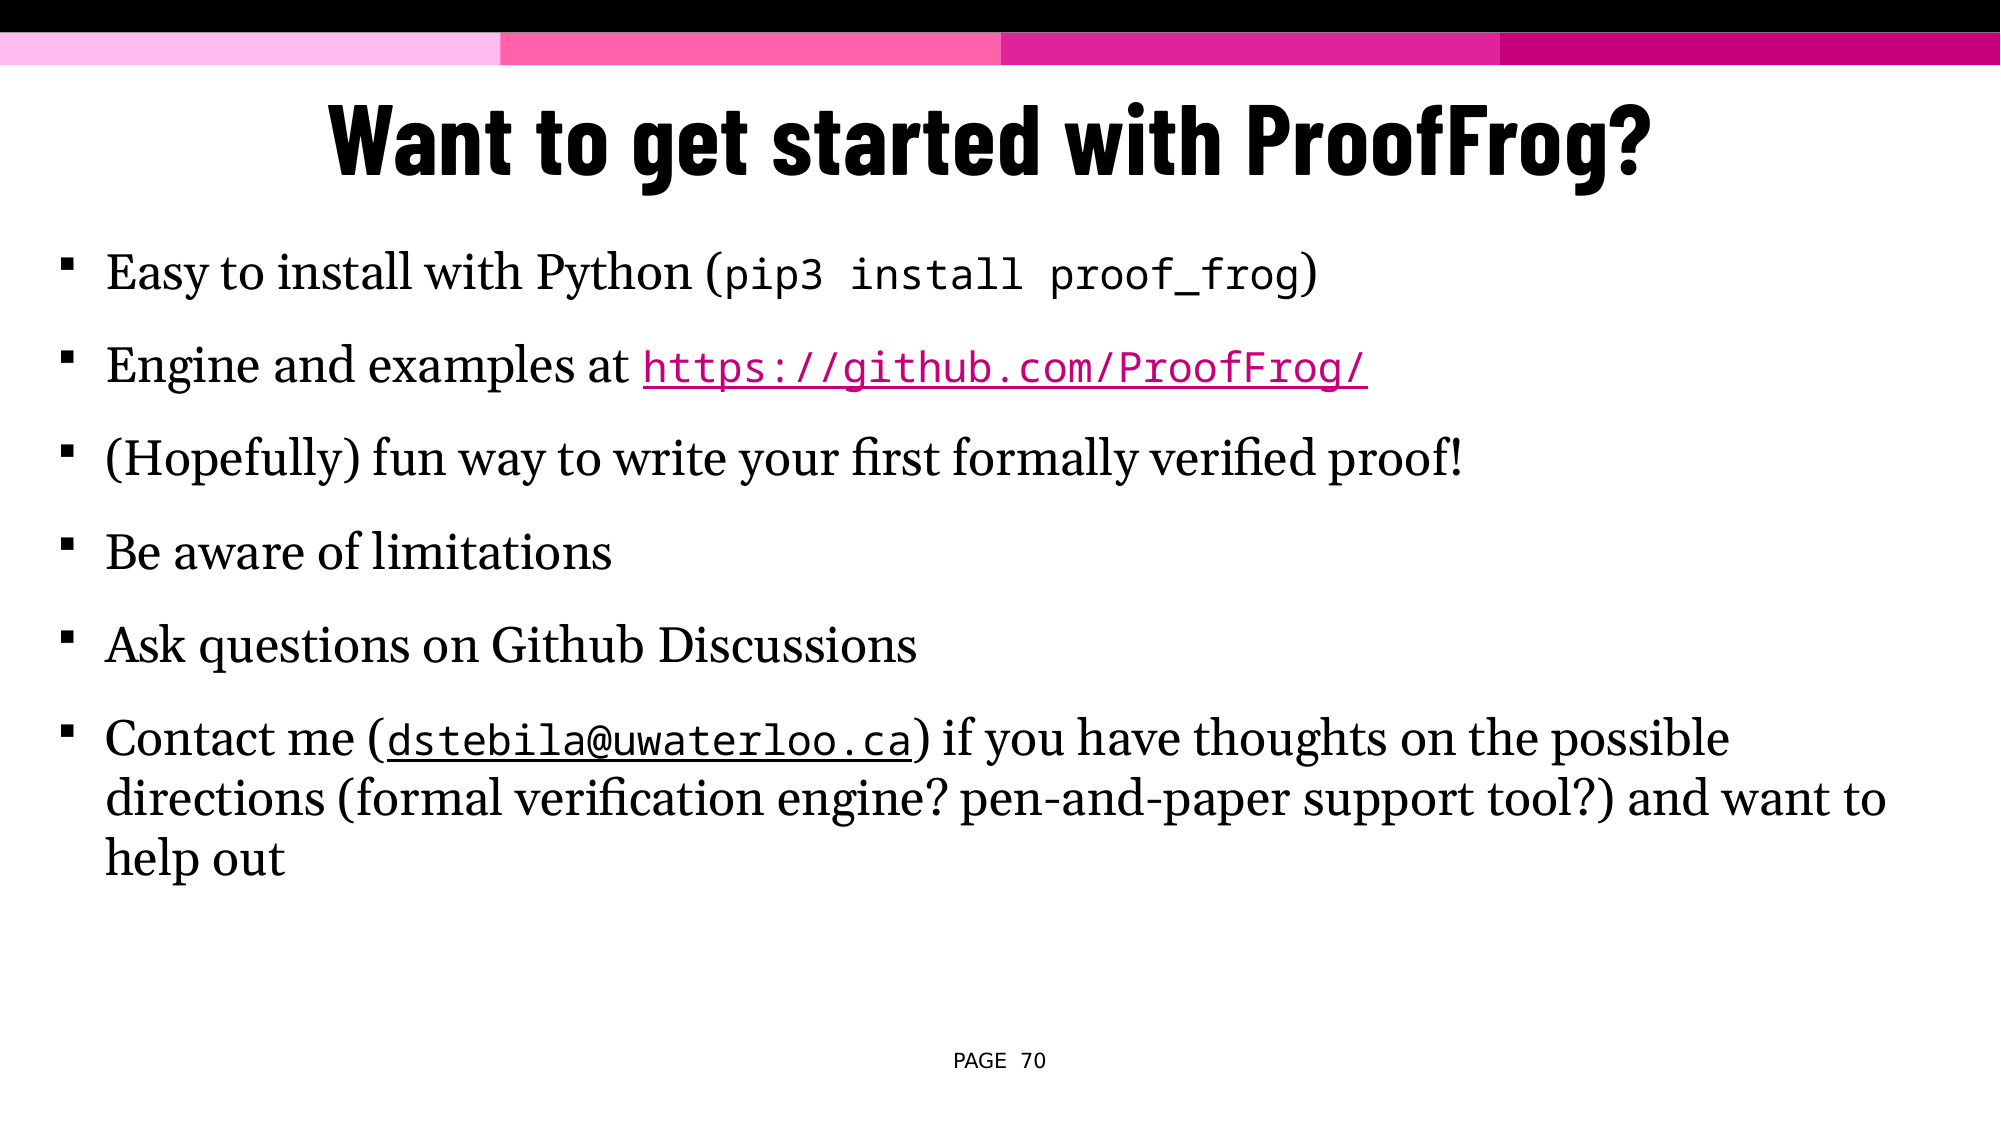

# Want to get started with ProofFrog?
Easy to install with Python (pip3 install proof_frog)
Engine and examples at https://github.com/ProofFrog/
(Hopefully) fun way to write your first formally verified proof!
Be aware of limitations
Ask questions on Github Discussions
Contact me (dstebila@uwaterloo.ca) if you have thoughts on the possible directions (formal verification engine? pen-and-paper support tool?) and want to help out

PAGE  70